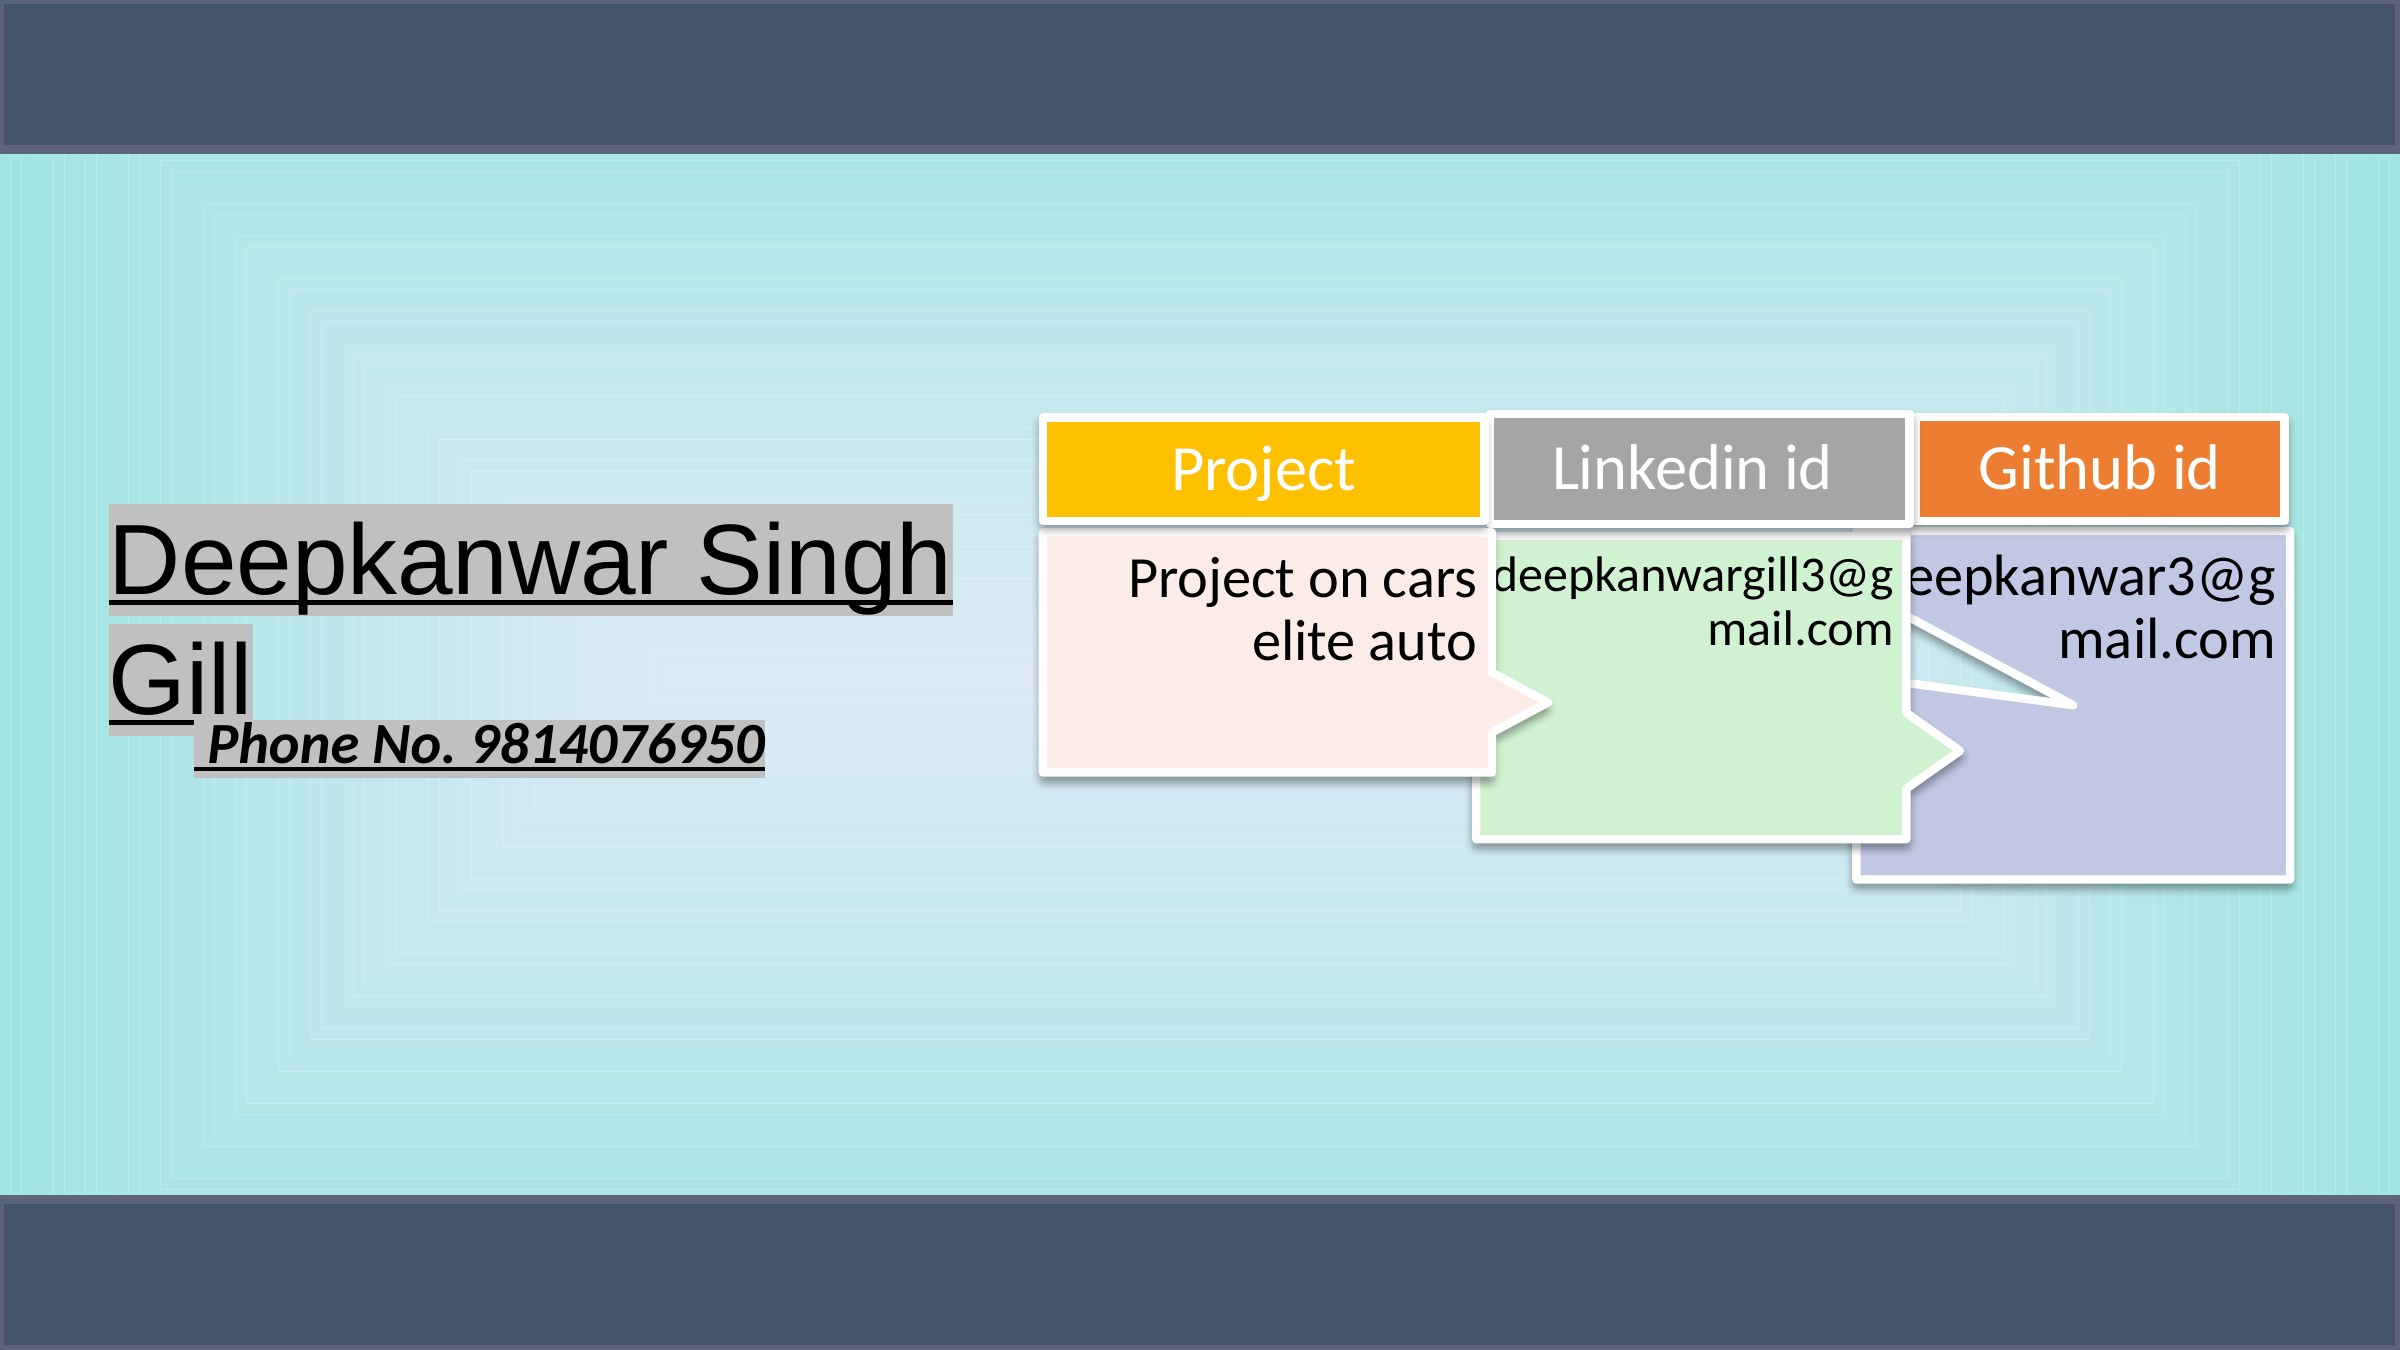

deepkanwar3@gmail.com
Github id
deepkanwargill3@gmail.com
Linkedin id
Project on cars elite auto
Project
Deepkanwar Singh Gill
 Phone No. 9814076950